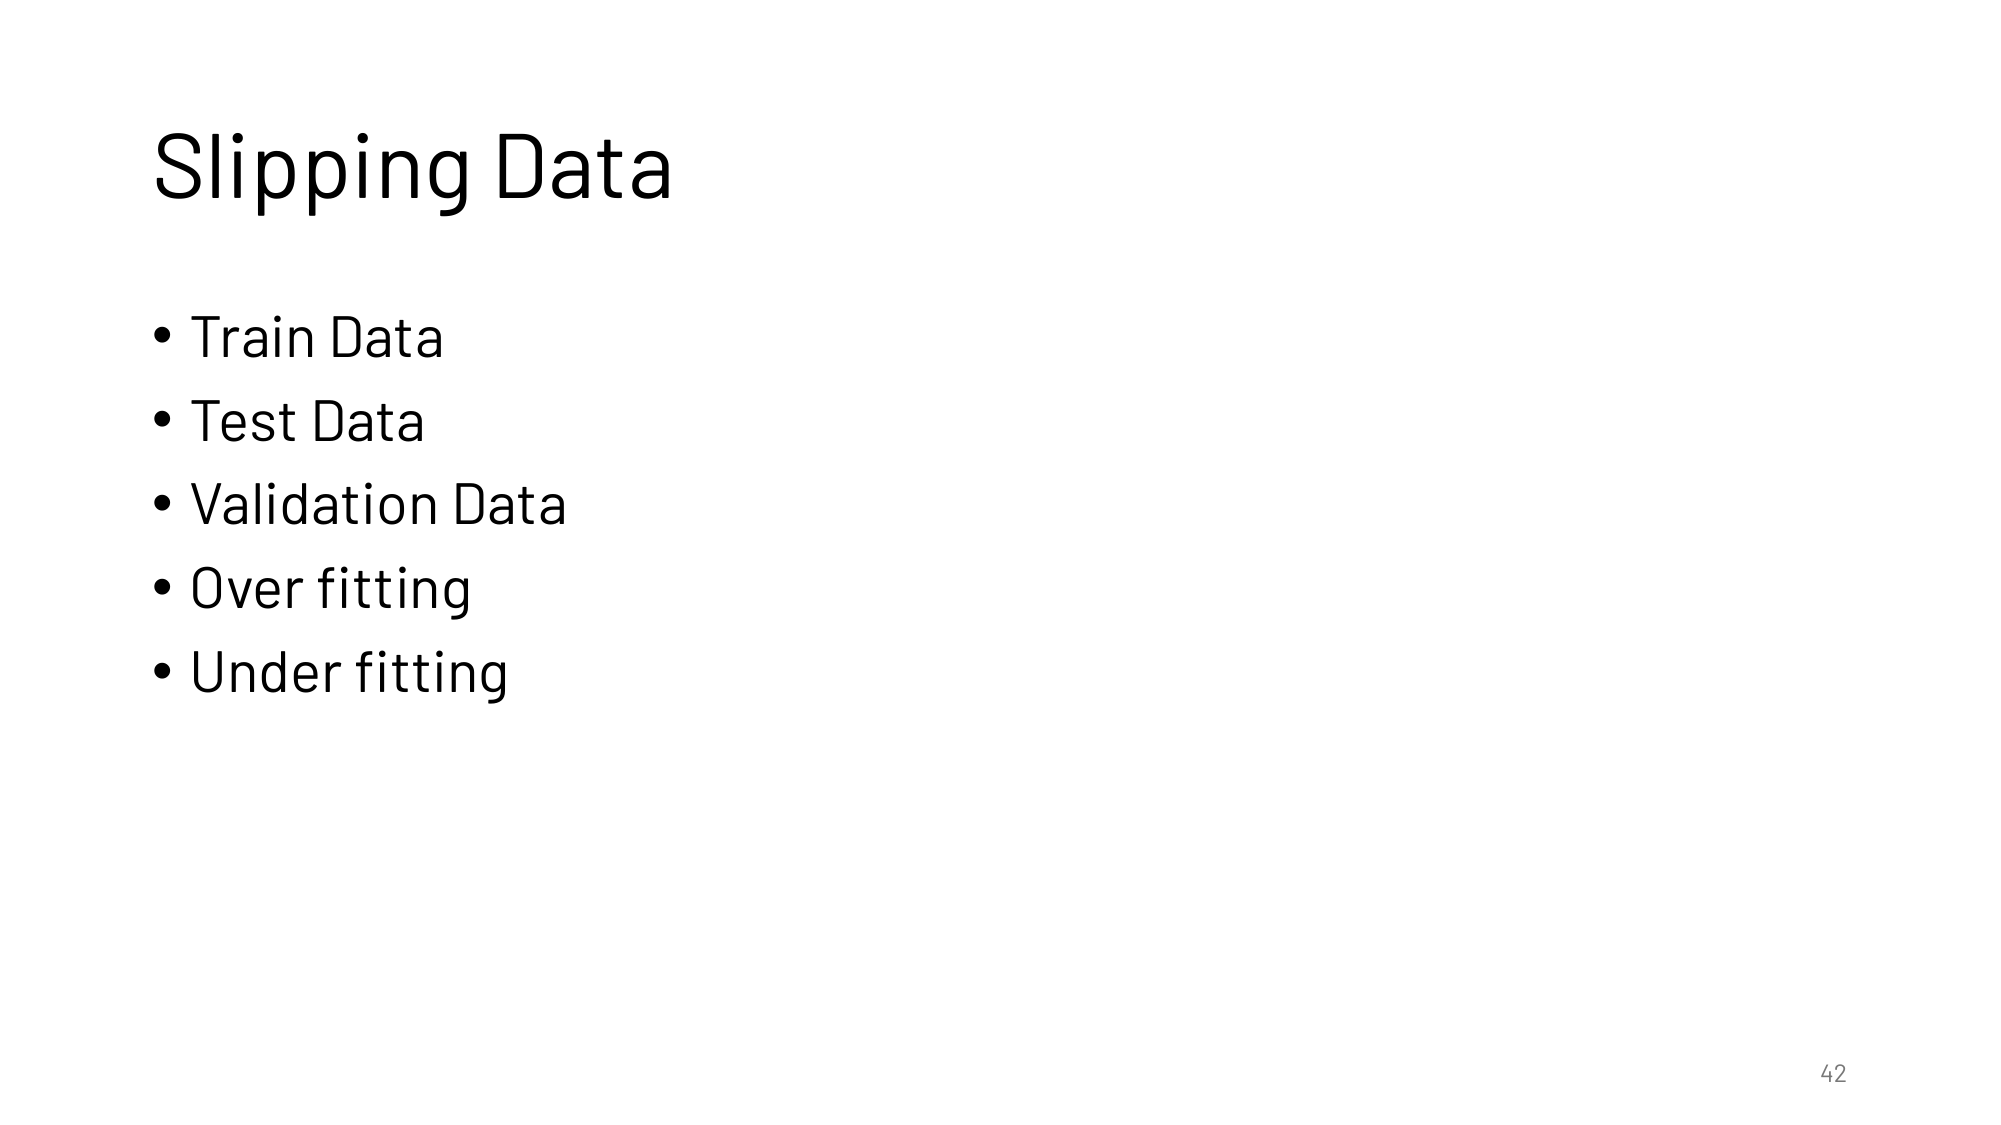

# Slipping Data
Train Data
Test Data
Validation Data
Over fitting
Under fitting

42